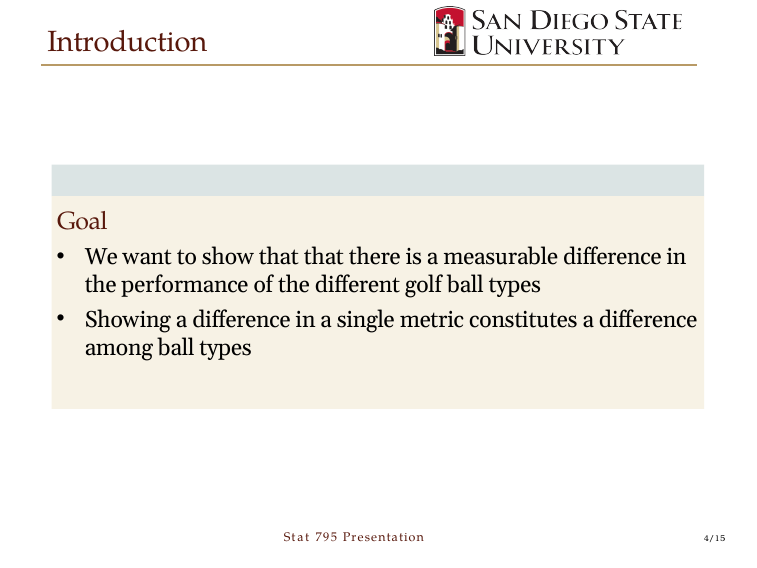

# Introduction

Goal
We want to show that that there is a measurable difference in the performance of the different golf ball types
Showing a difference in a single metric constitutes a difference among ball types

Stat 795 Presentation
4/15